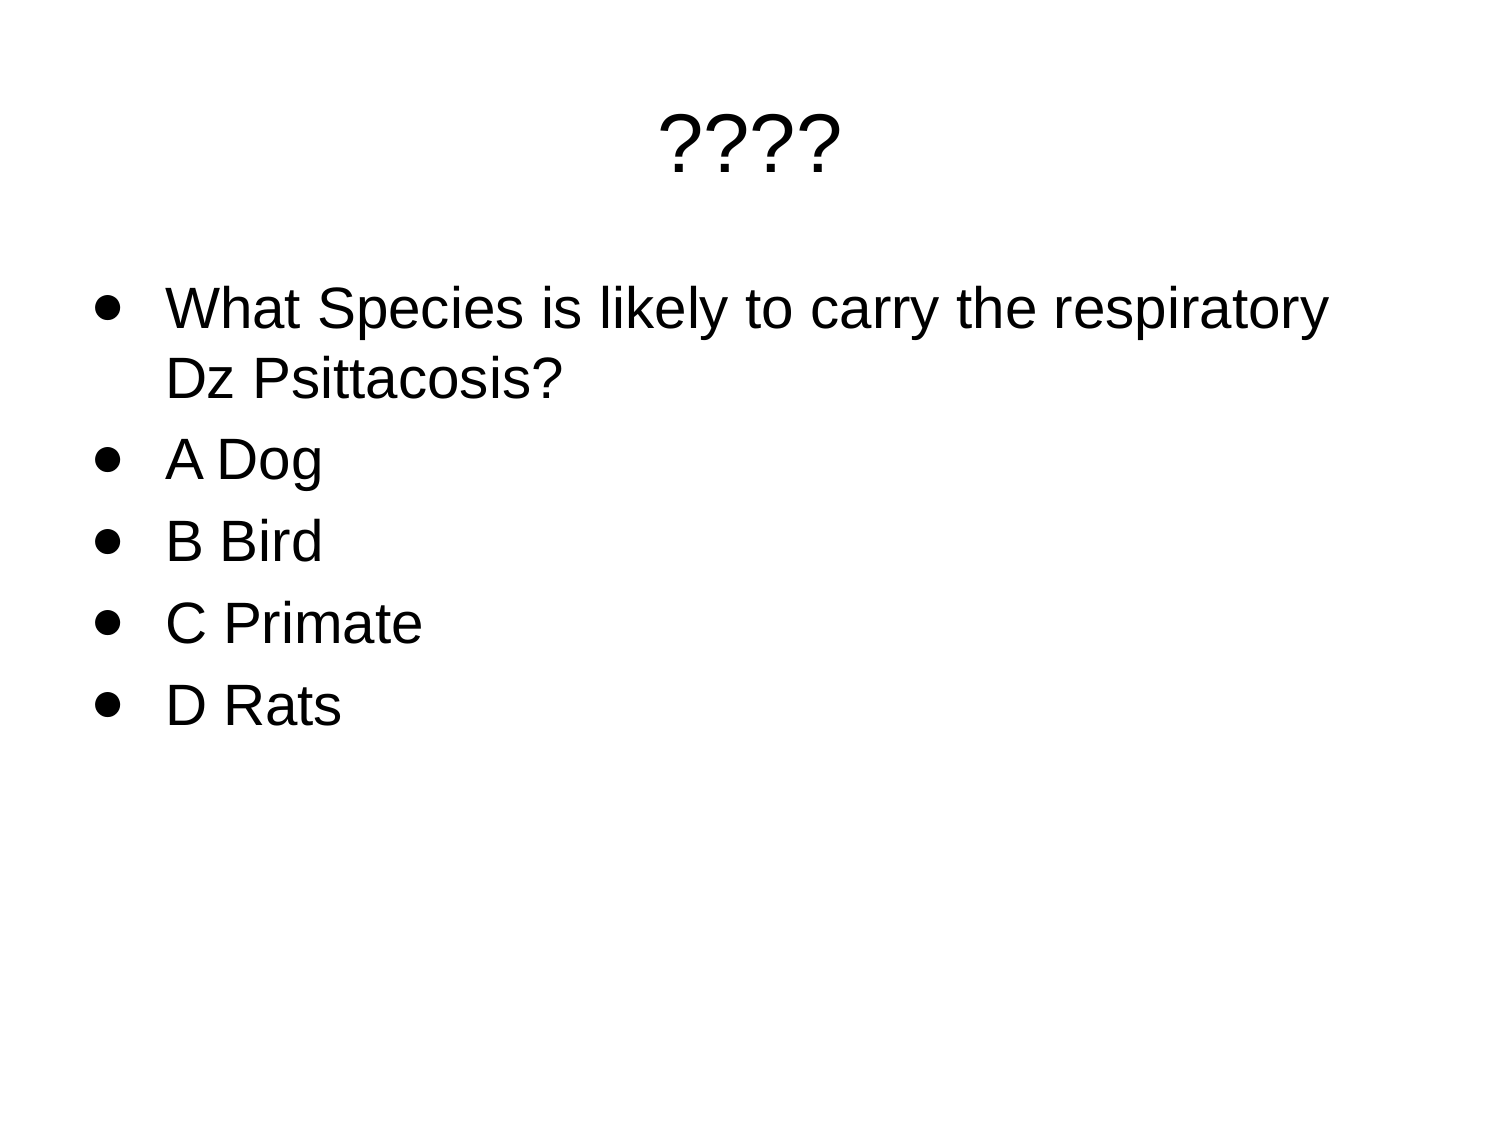

# ????
What Species is likely to carry the respiratory Dz Psittacosis?
A Dog
B Bird
C Primate
D Rats